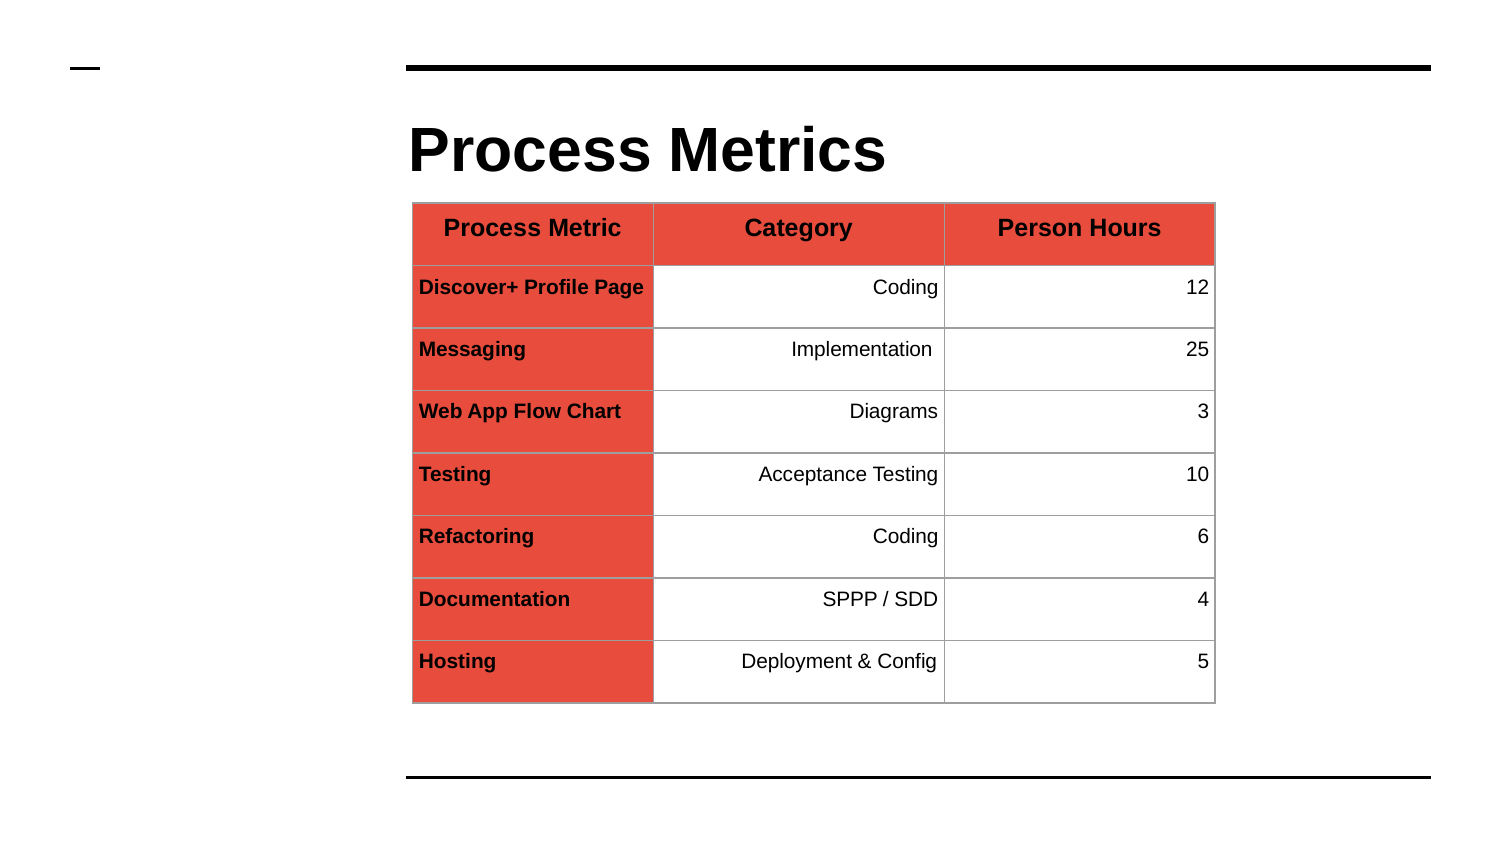

# Process Metrics
| Process Metric | Category | Person Hours |
| --- | --- | --- |
| Discover+ Profile Page | Coding | 12 |
| Messaging | Implementation | 25 |
| Web App Flow Chart | Diagrams | 3 |
| Testing | Acceptance Testing | 10 |
| Refactoring | Coding | 6 |
| Documentation | SPPP / SDD | 4 |
| Hosting | Deployment & Config | 5 |